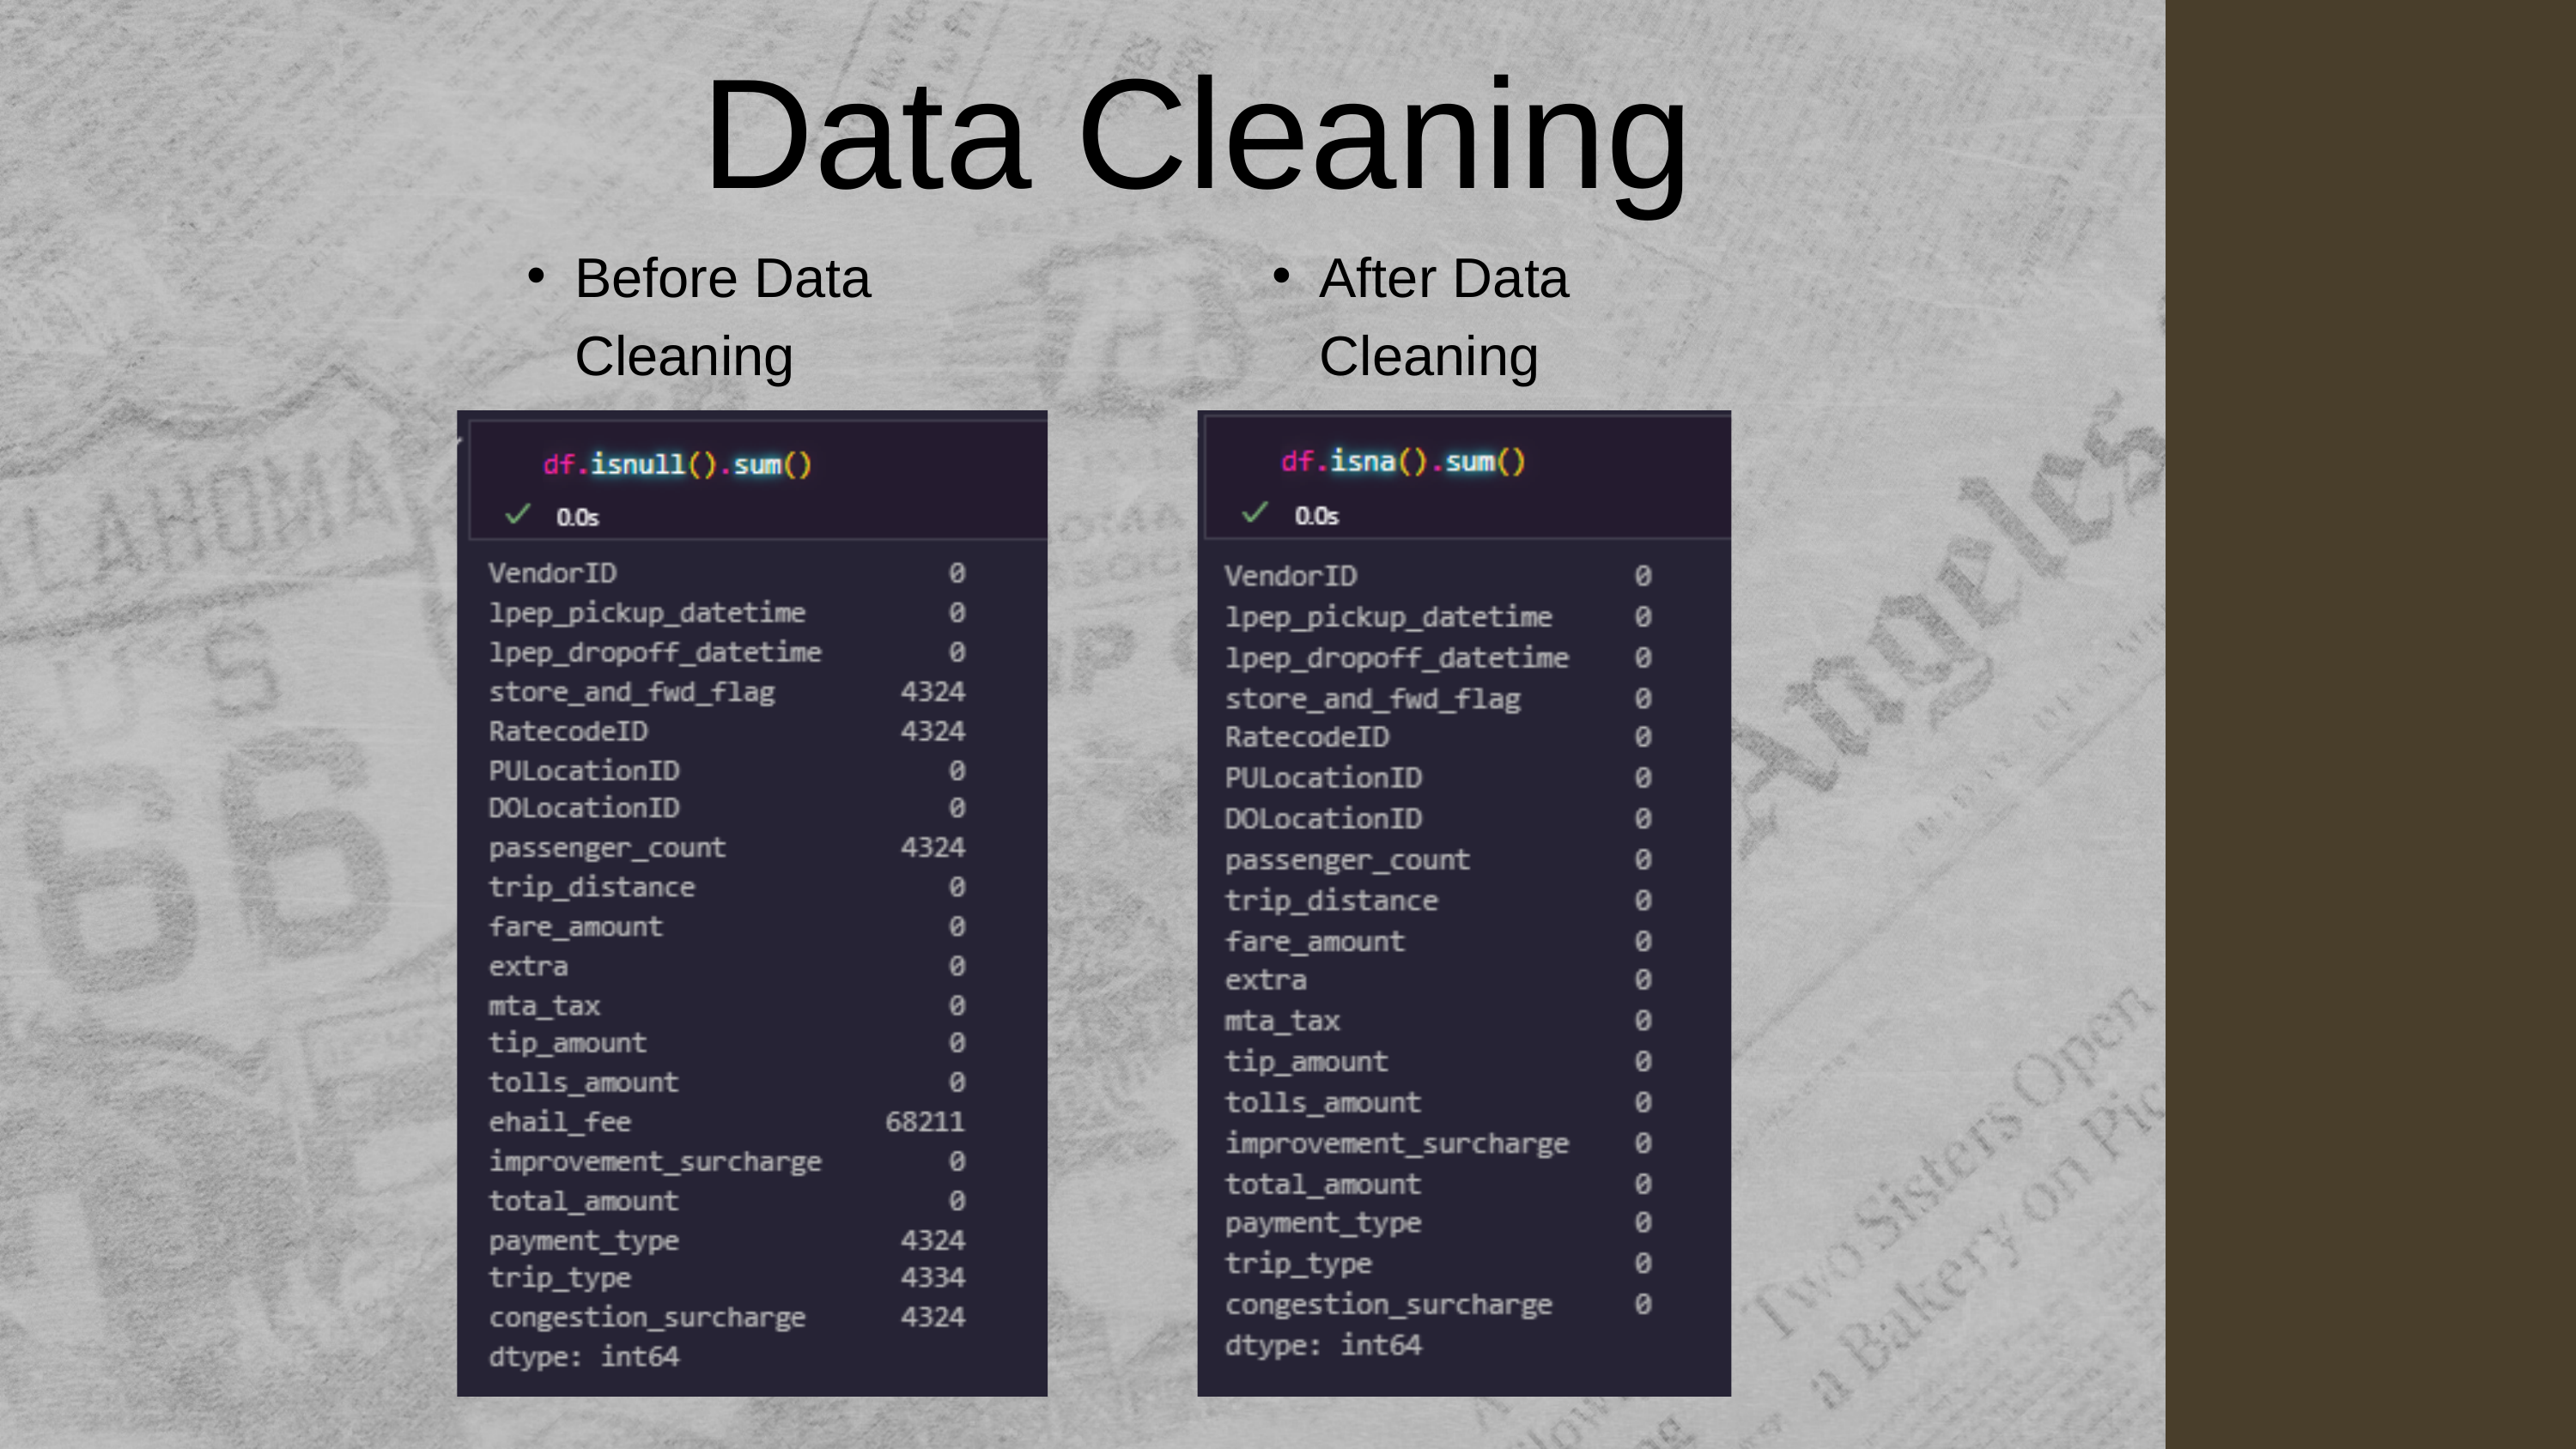

Data Cleaning
Before Data Cleaning
After Data Cleaning